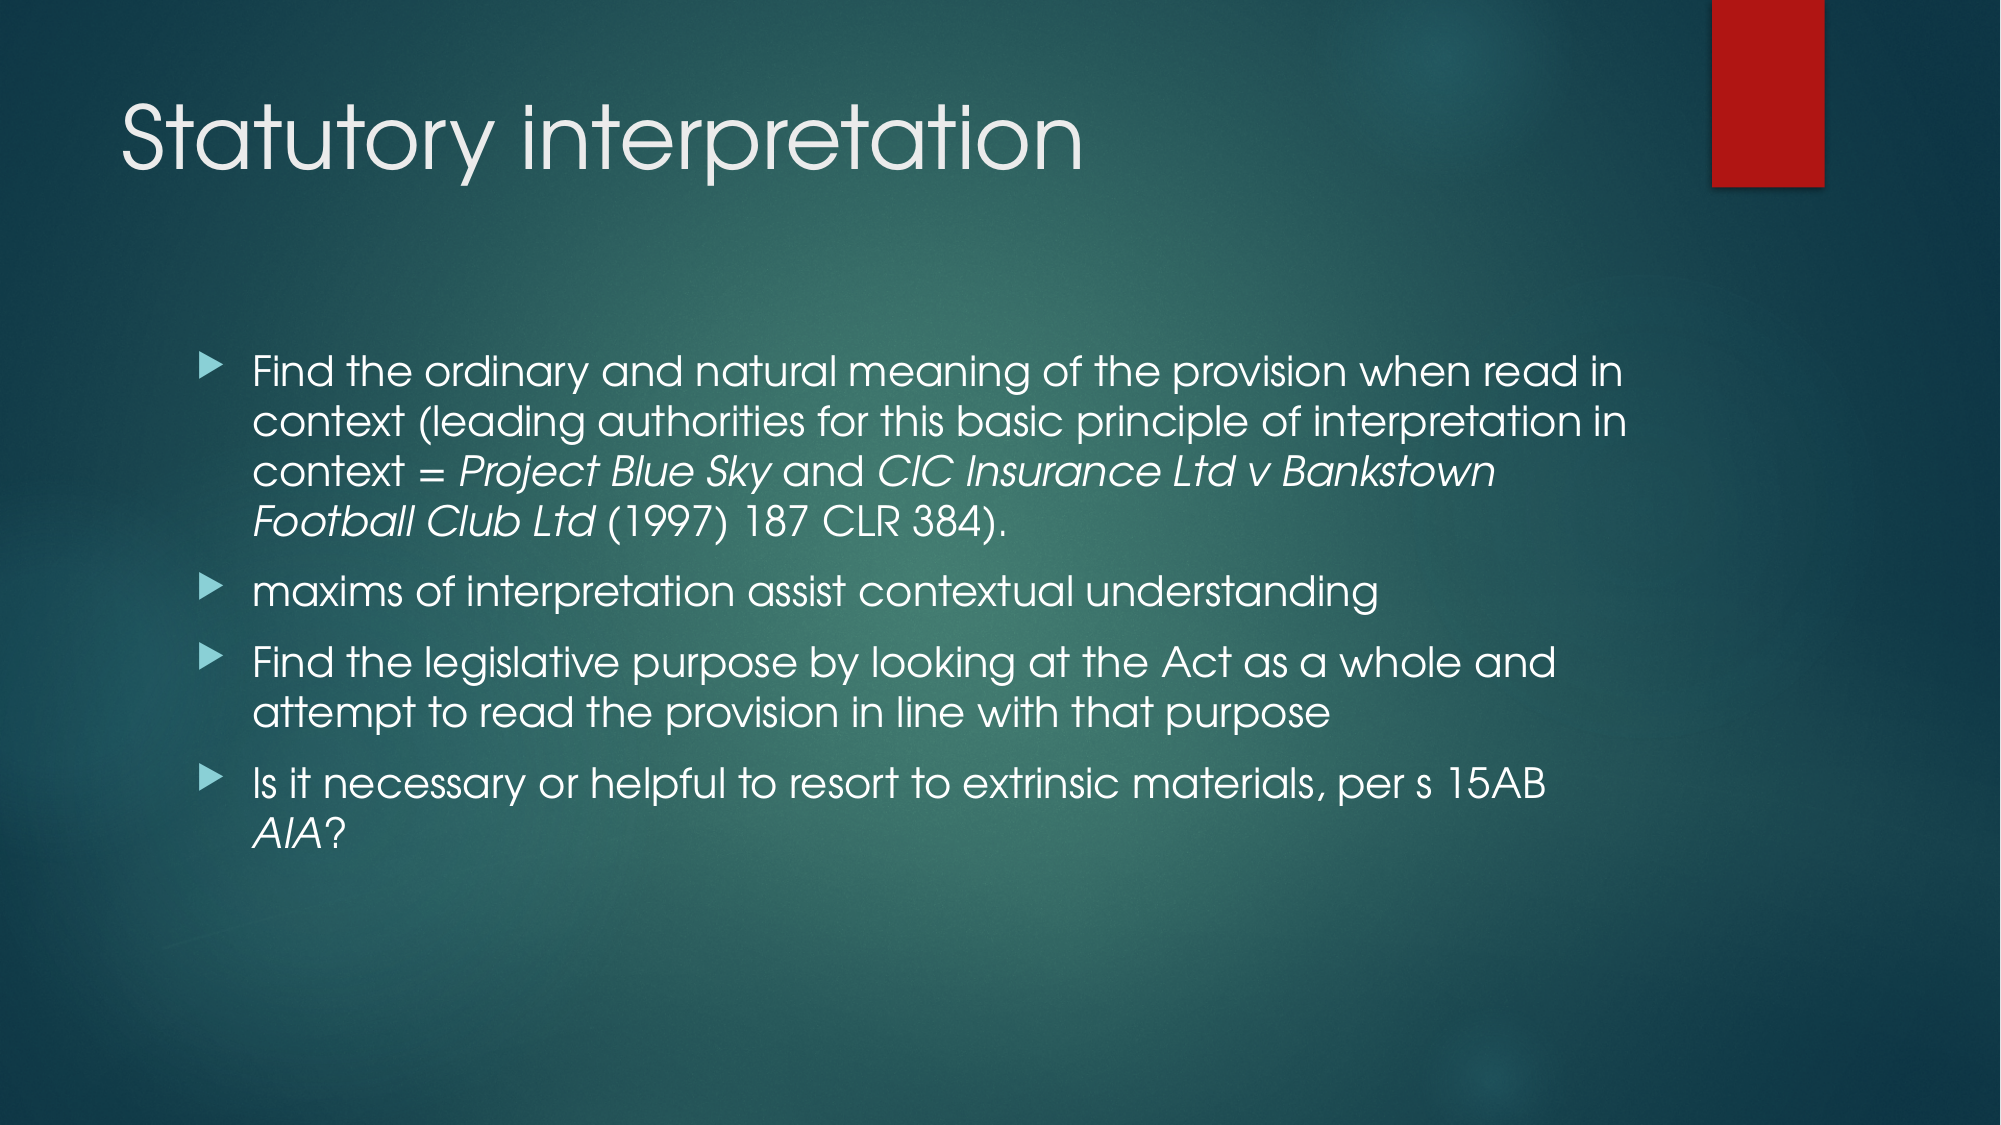

# Statutory interpretation
Find the ordinary and natural meaning of the provision when read in context (leading authorities for this basic principle of interpretation in context = Project Blue Sky and CIC Insurance Ltd v Bankstown Football Club Ltd (1997) 187 CLR 384).
maxims of interpretation assist contextual understanding
Find the legislative purpose by looking at the Act as a whole and attempt to read the provision in line with that purpose
Is it necessary or helpful to resort to extrinsic materials, per s 15AB AIA?